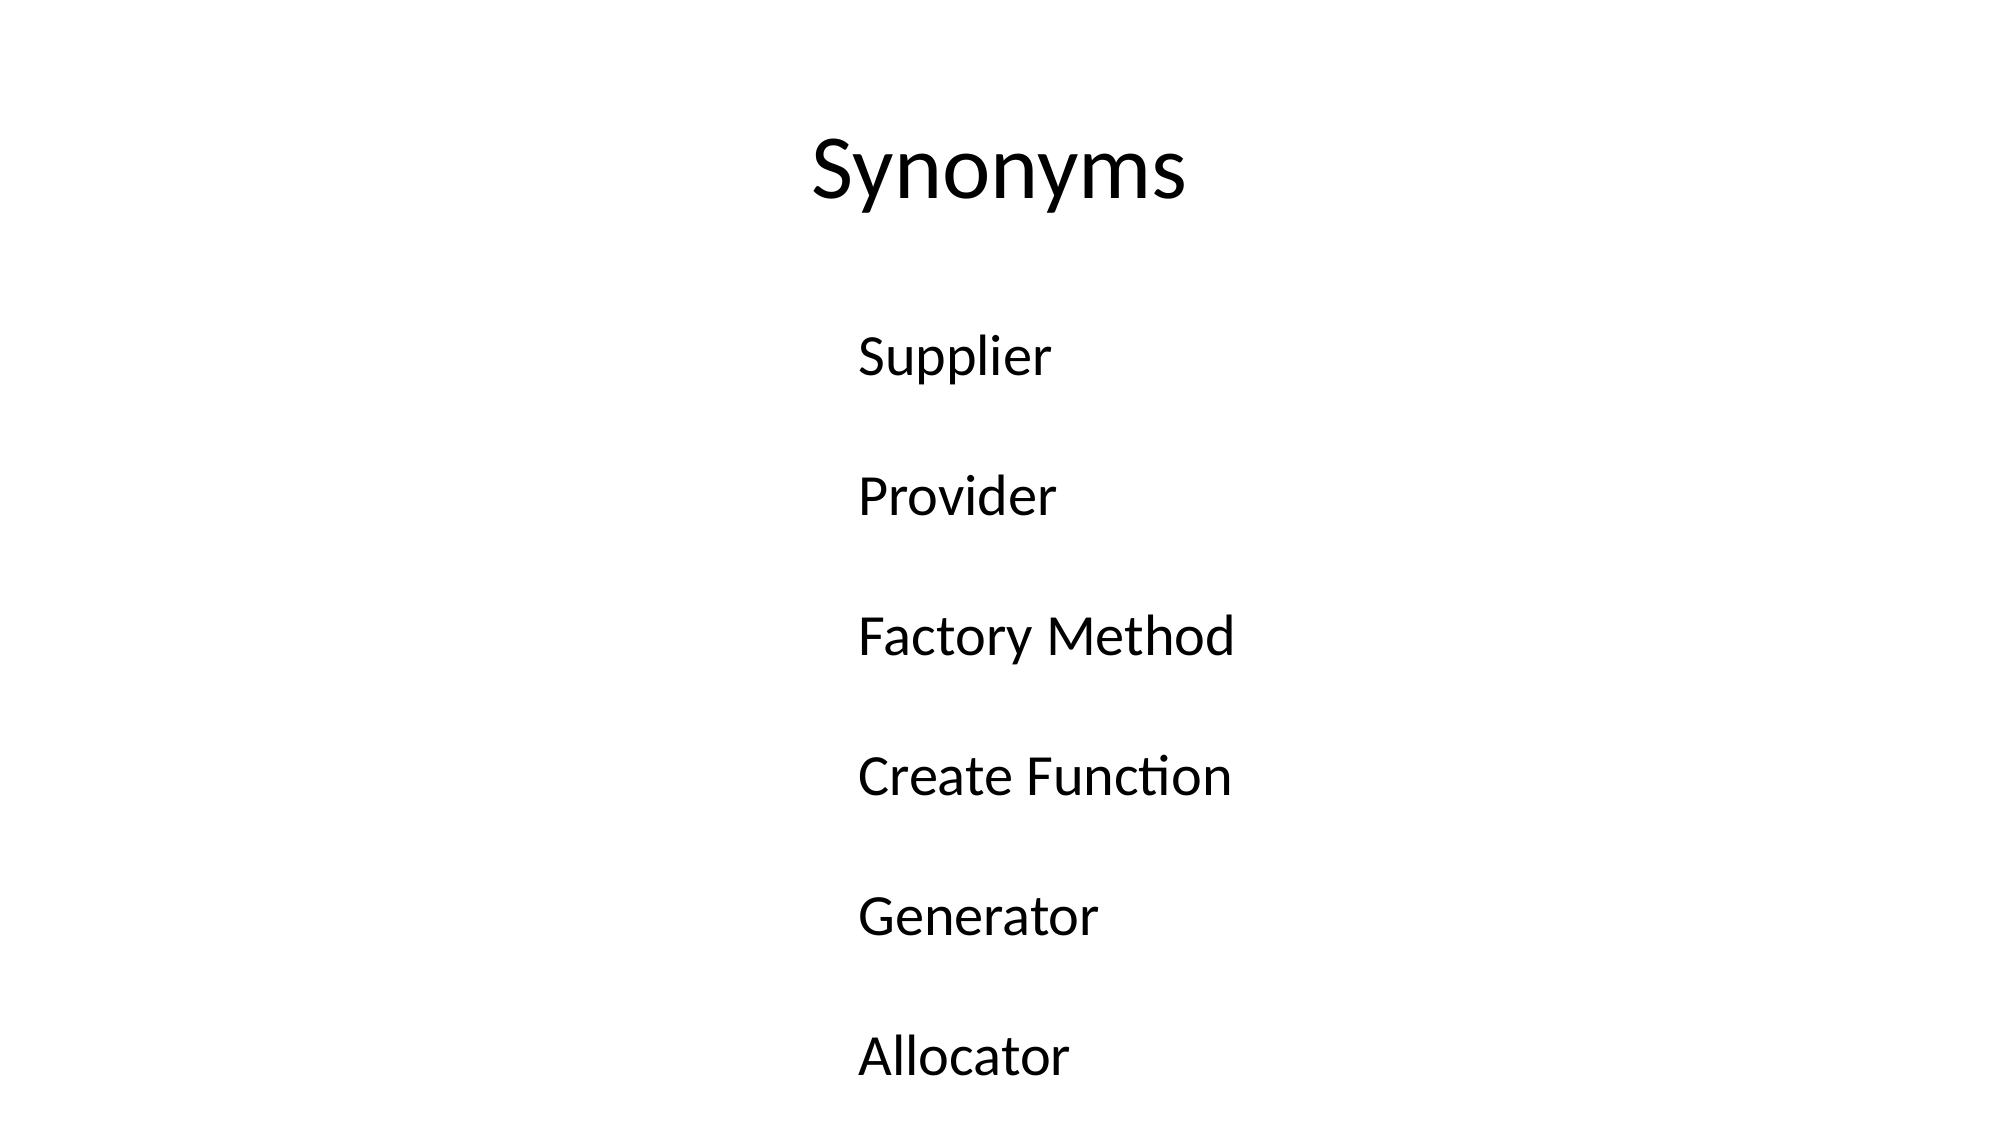

# Synonyms
Supplier

Provider

Factory Method

Create Function

Generator

Allocator